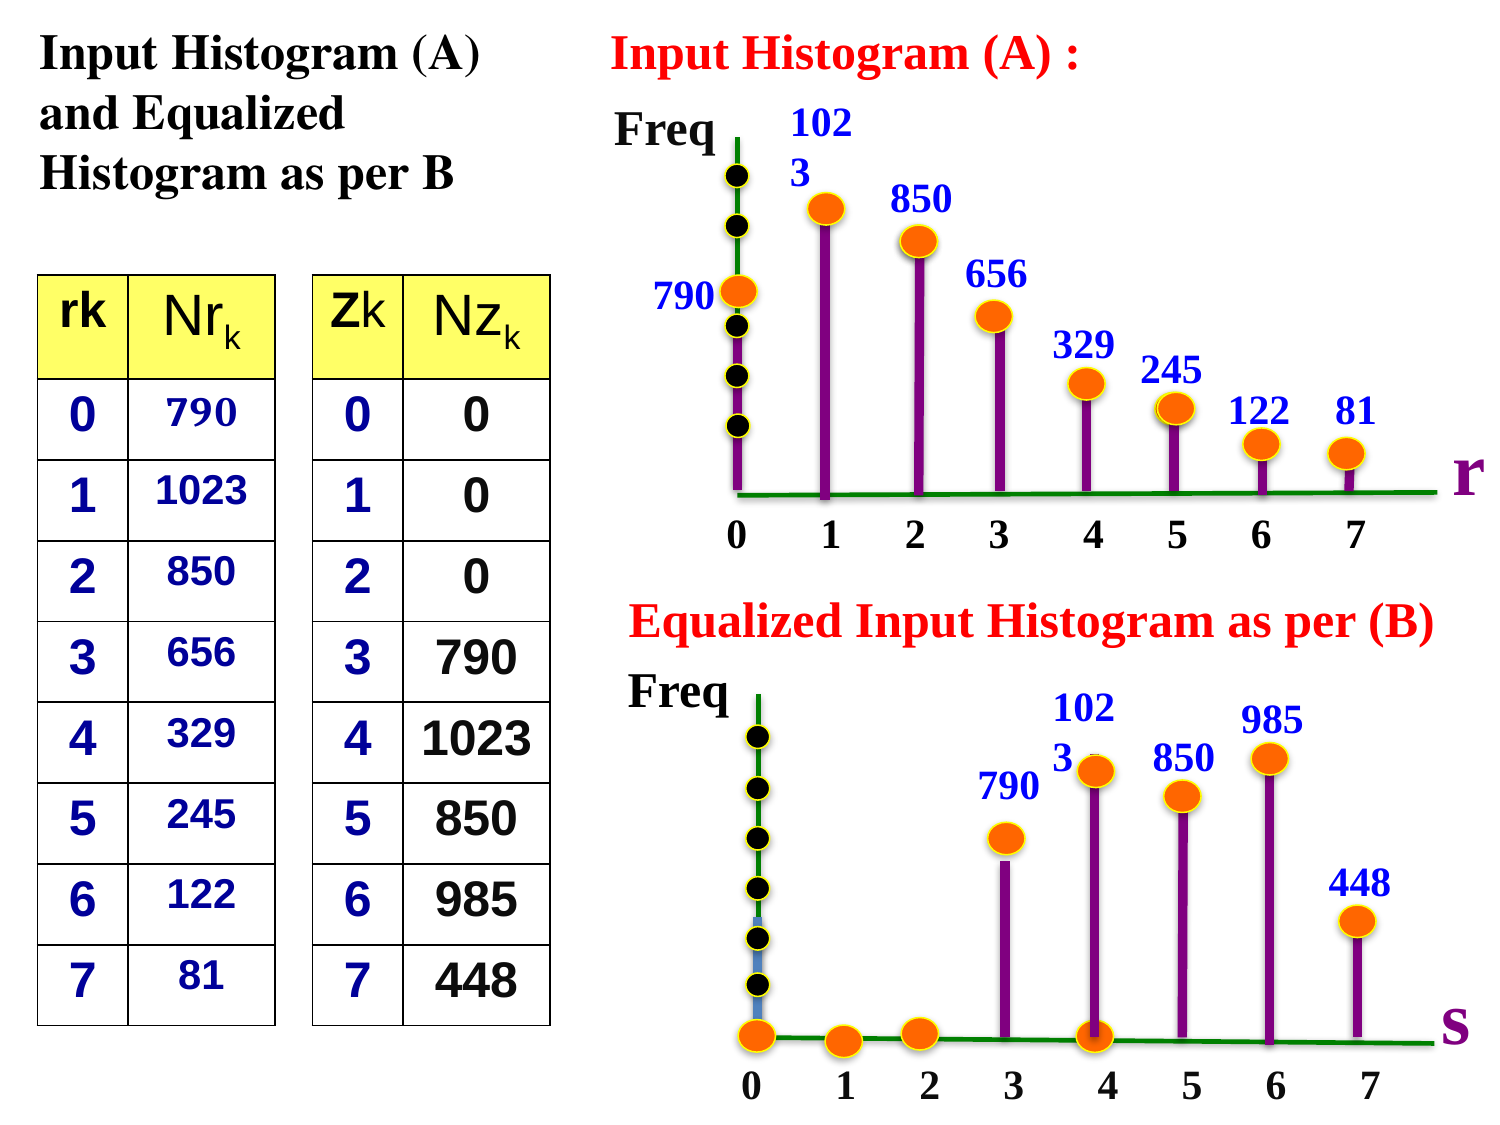

Input Histogram (A) and Equalized Histogram as per B
  Input Histogram (A) :
Freq
1023
850

656
790

329

245

r

0       1      2      3       4      5      6       7
| rk | Nrk |
| --- | --- |
| 0 | 790 |
| 1 | 1023 |
| 2 | 850 |
| 3 | 656 |
| 4 | 329 |
| 5 | 245 |
| 6 | 122 |
| 7 | 81 |
| Zk | Nzk |
| --- | --- |
| 0 | 0 |
| 1 | 0 |
| 2 | 0 |
| 3 | 790 |
| 4 | 1023 |
| 5 | 850 |
| 6 | 985 |
| 7 | 448 |
122
81
Equalized Input Histogram as per (B)
Freq
985
1023
850

790

448

s

0       1      2      3       4      5      6       7